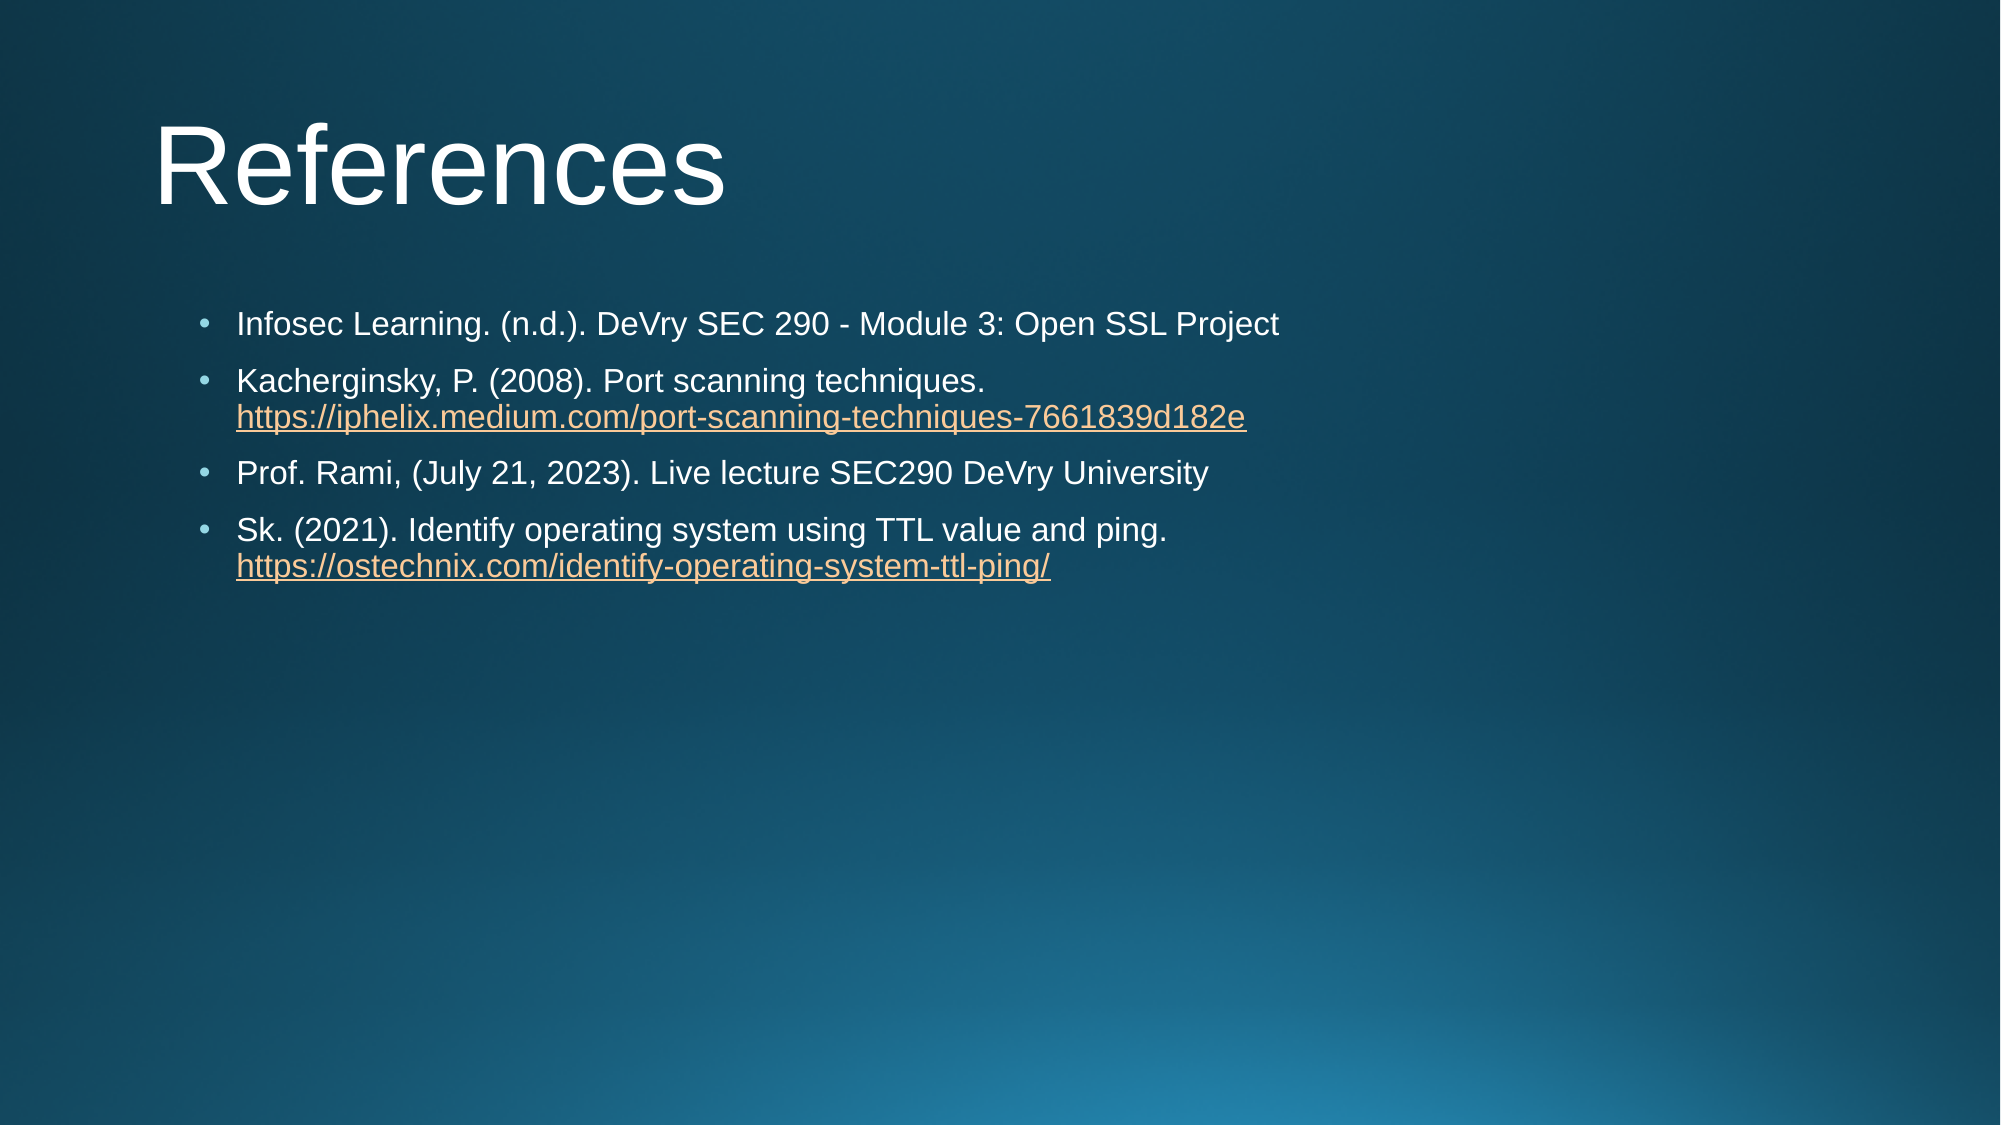

# References
Infosec Learning. (n.d.). DeVry SEC 290 - Module 3: Open SSL Project
Kacherginsky, P. (2008). Port scanning techniques. https://iphelix.medium.com/port-scanning-techniques-7661839d182e
Prof. Rami, (July 21, 2023). Live lecture SEC290 DeVry University
Sk. (2021). Identify operating system using TTL value and ping. https://ostechnix.com/identify-operating-system-ttl-ping/